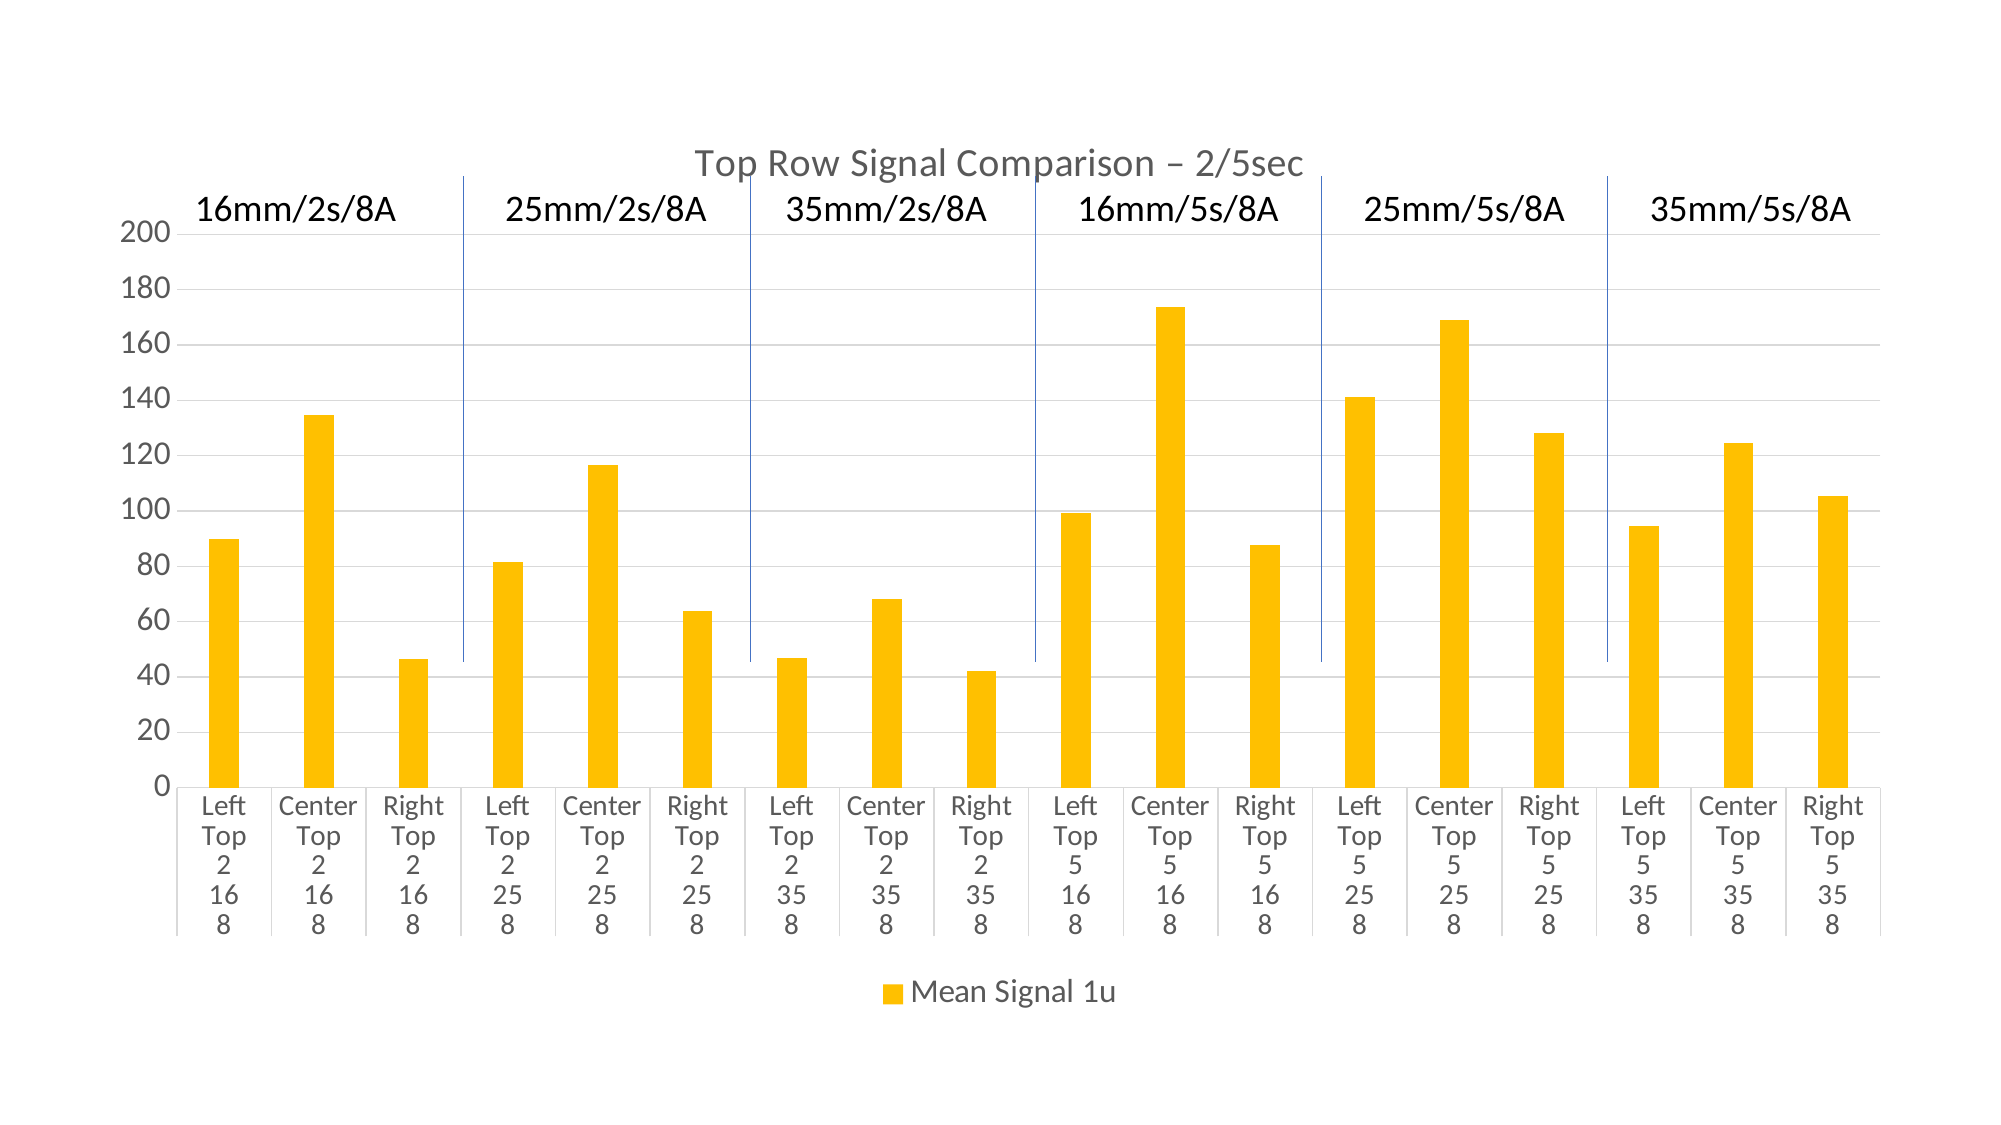

### Chart: Top Row Signal Comparison – 2/5sec

| Category | Mean Signal 1u |
|---|---|
| Left Top | 89.864 |
| Center Top | 134.747 |
| Right Top | 46.446 |
| Left Top | 81.529 |
| Center Top | 116.674 |
| Right Top | 63.772 |
| Left Top | 47.001 |
| Center Top | 68.126 |
| Right Top | 42.293 |
| Left Top | 99.123 |
| Center Top | 173.65 |
| Right Top | 87.872 |
| Left Top | 141.184 |
| Center Top | 169.091 |
| Right Top | 128.341 |
| Left Top | 94.524 |
| Center Top | 124.724 |
| Right Top | 105.292 |
16mm/2s/8A
25mm/2s/8A
35mm/2s/8A
16mm/5s/8A
25mm/5s/8A
35mm/5s/8A